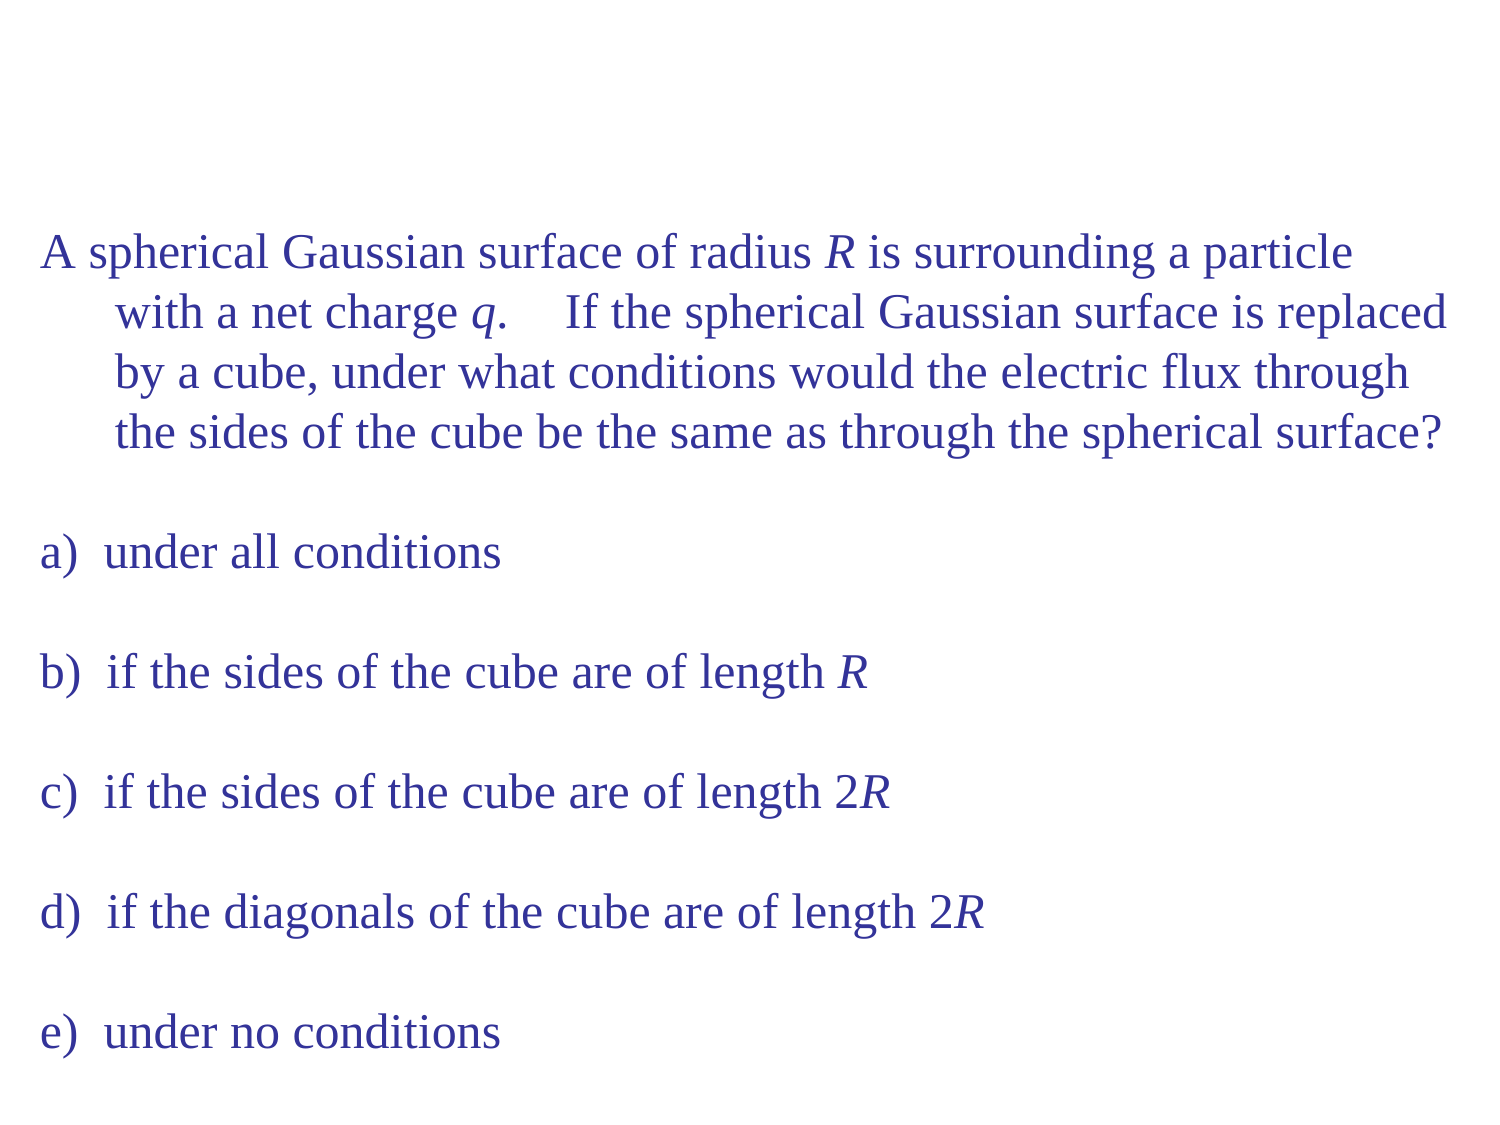

A spherical Gaussian surface of radius R is surrounding a particle with a net charge q.	If the spherical Gaussian surface is replaced by a cube, under what conditions would the electric flux through the sides of the cube be the same as through the spherical surface?

under all conditions

if the sides of the cube are of length R

if the sides of the cube are of length 2R

if the diagonals of the cube are of length 2R

under no conditions